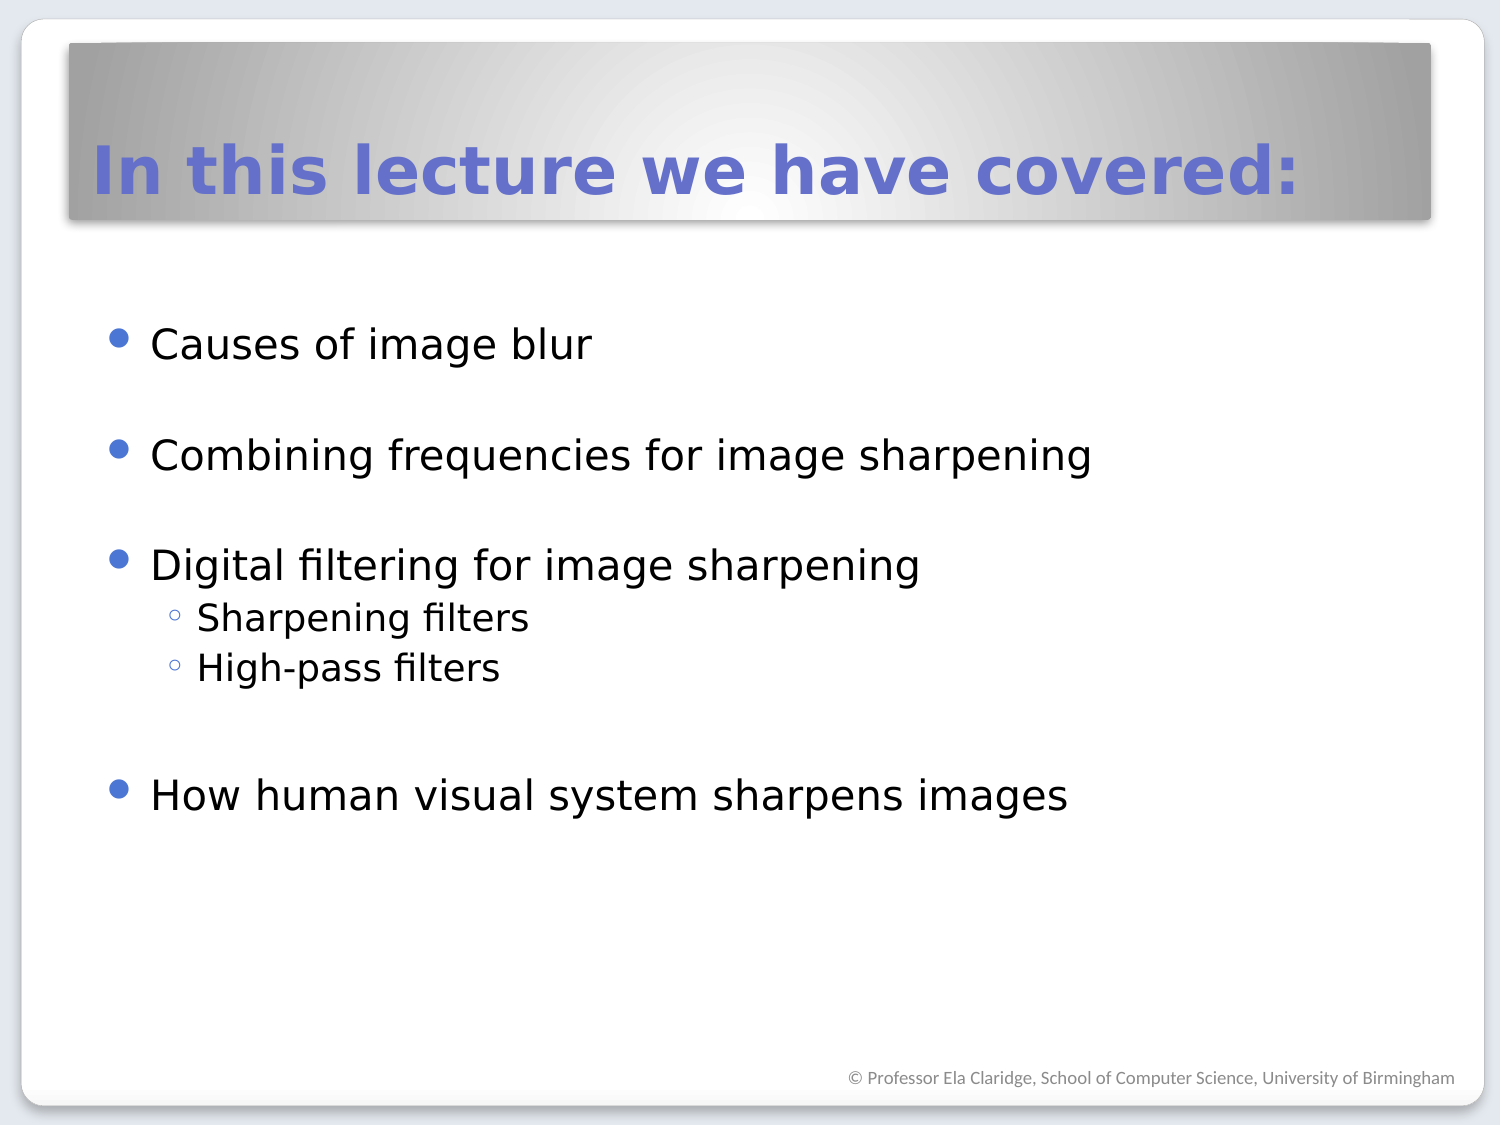

# In this lecture we have covered:
Causes of image blur

Combining frequencies for image sharpening

Digital filtering for image sharpening
Sharpening filters
High-pass filters

How human visual system sharpens images

© Professor Ela Claridge, School of Computer Science, University of Birmingham